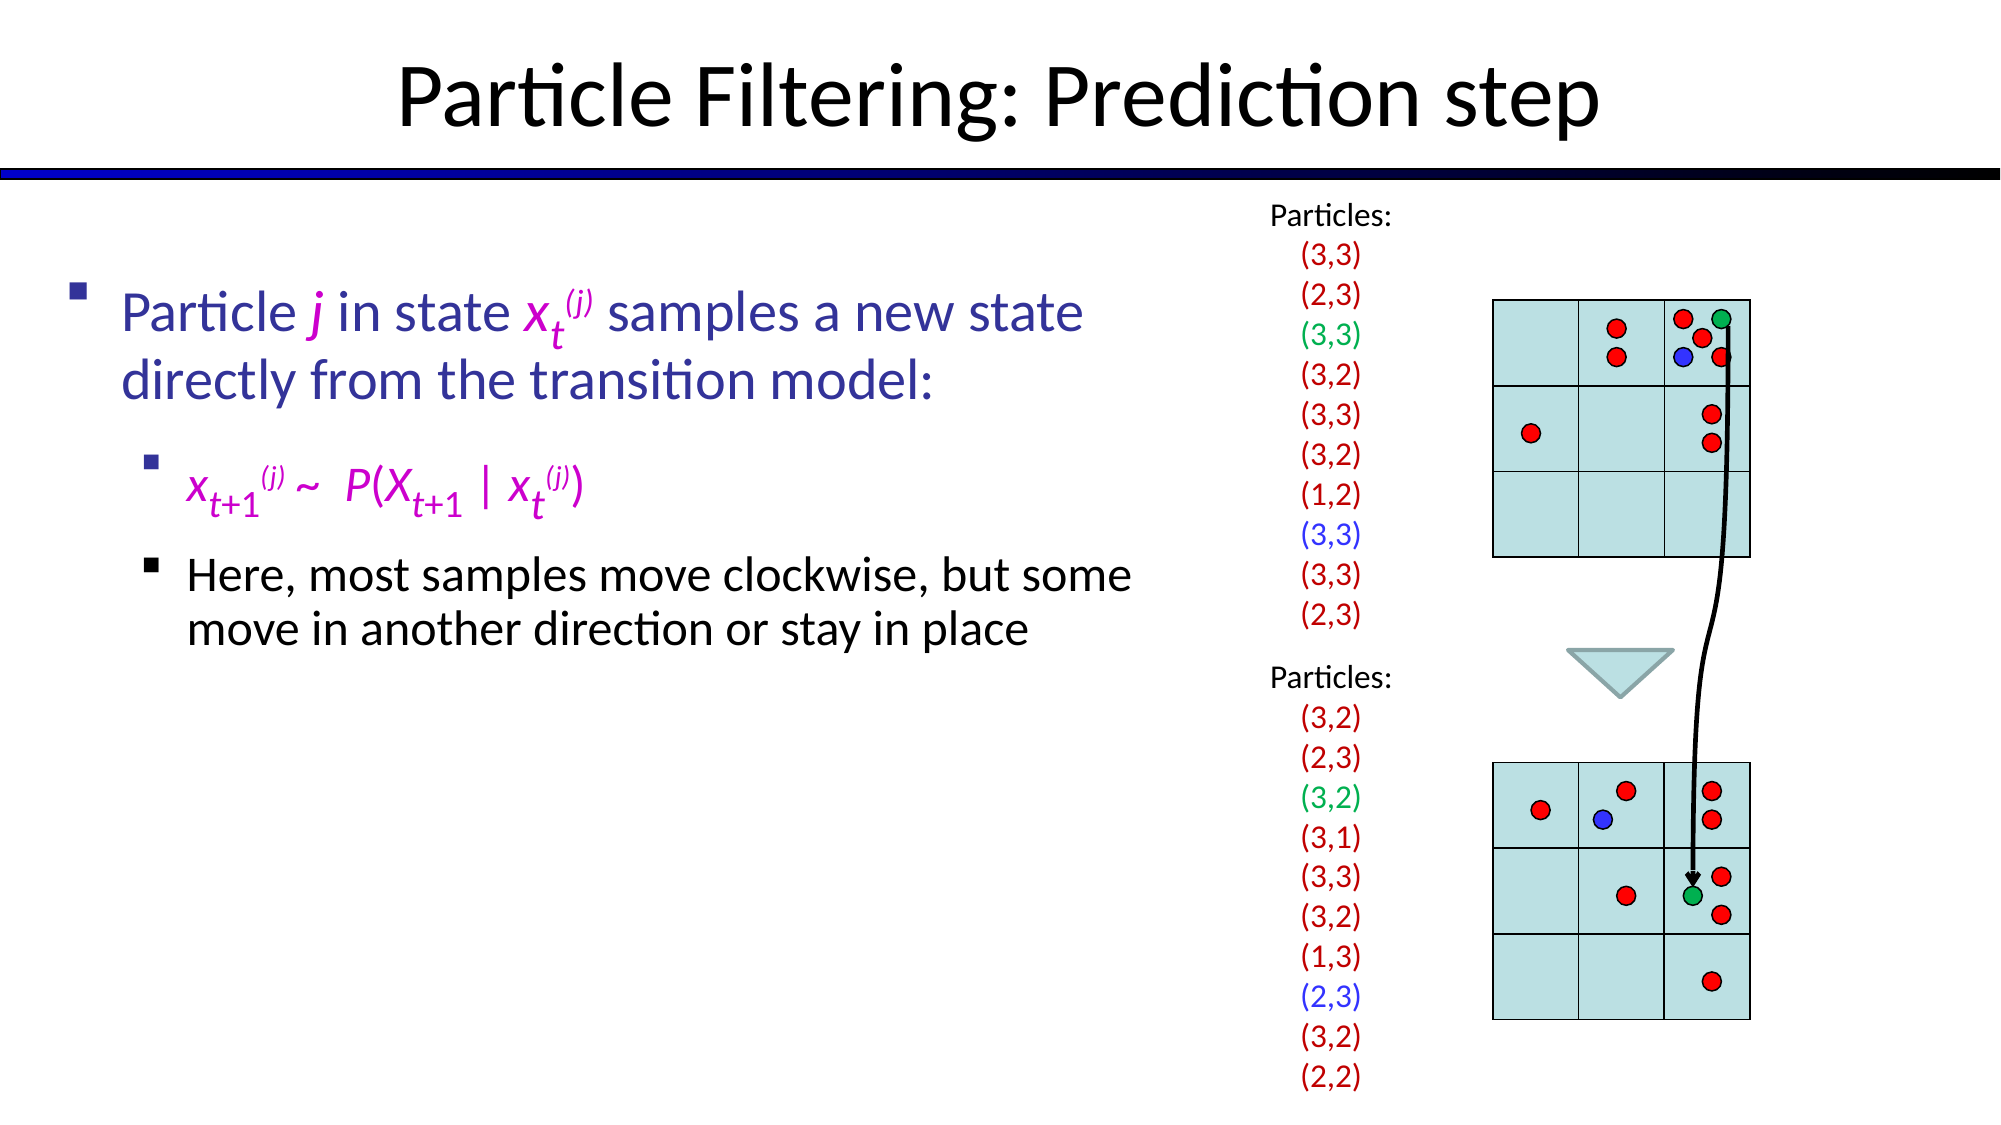

# Particle Filtering: Prediction step
Particles:
    (3,3)
    (2,3)
    (3,3)
    (3,2)
    (3,3)
    (3,2)
    (1,2)
    (3,3)
    (3,3)
    (2,3)
Particle j in state xt(j) samples a new state directly from the transition model:
xt+1(j) ~  P(Xt+1 | xt(j))

Here, most samples move clockwise, but some move in another direction or stay in place

Particles:
    (3,2)
    (2,3)
    (3,2)
    (3,1)
    (3,3)
    (3,2)
    (1,3)
    (2,3)
    (3,2)
    (2,2)